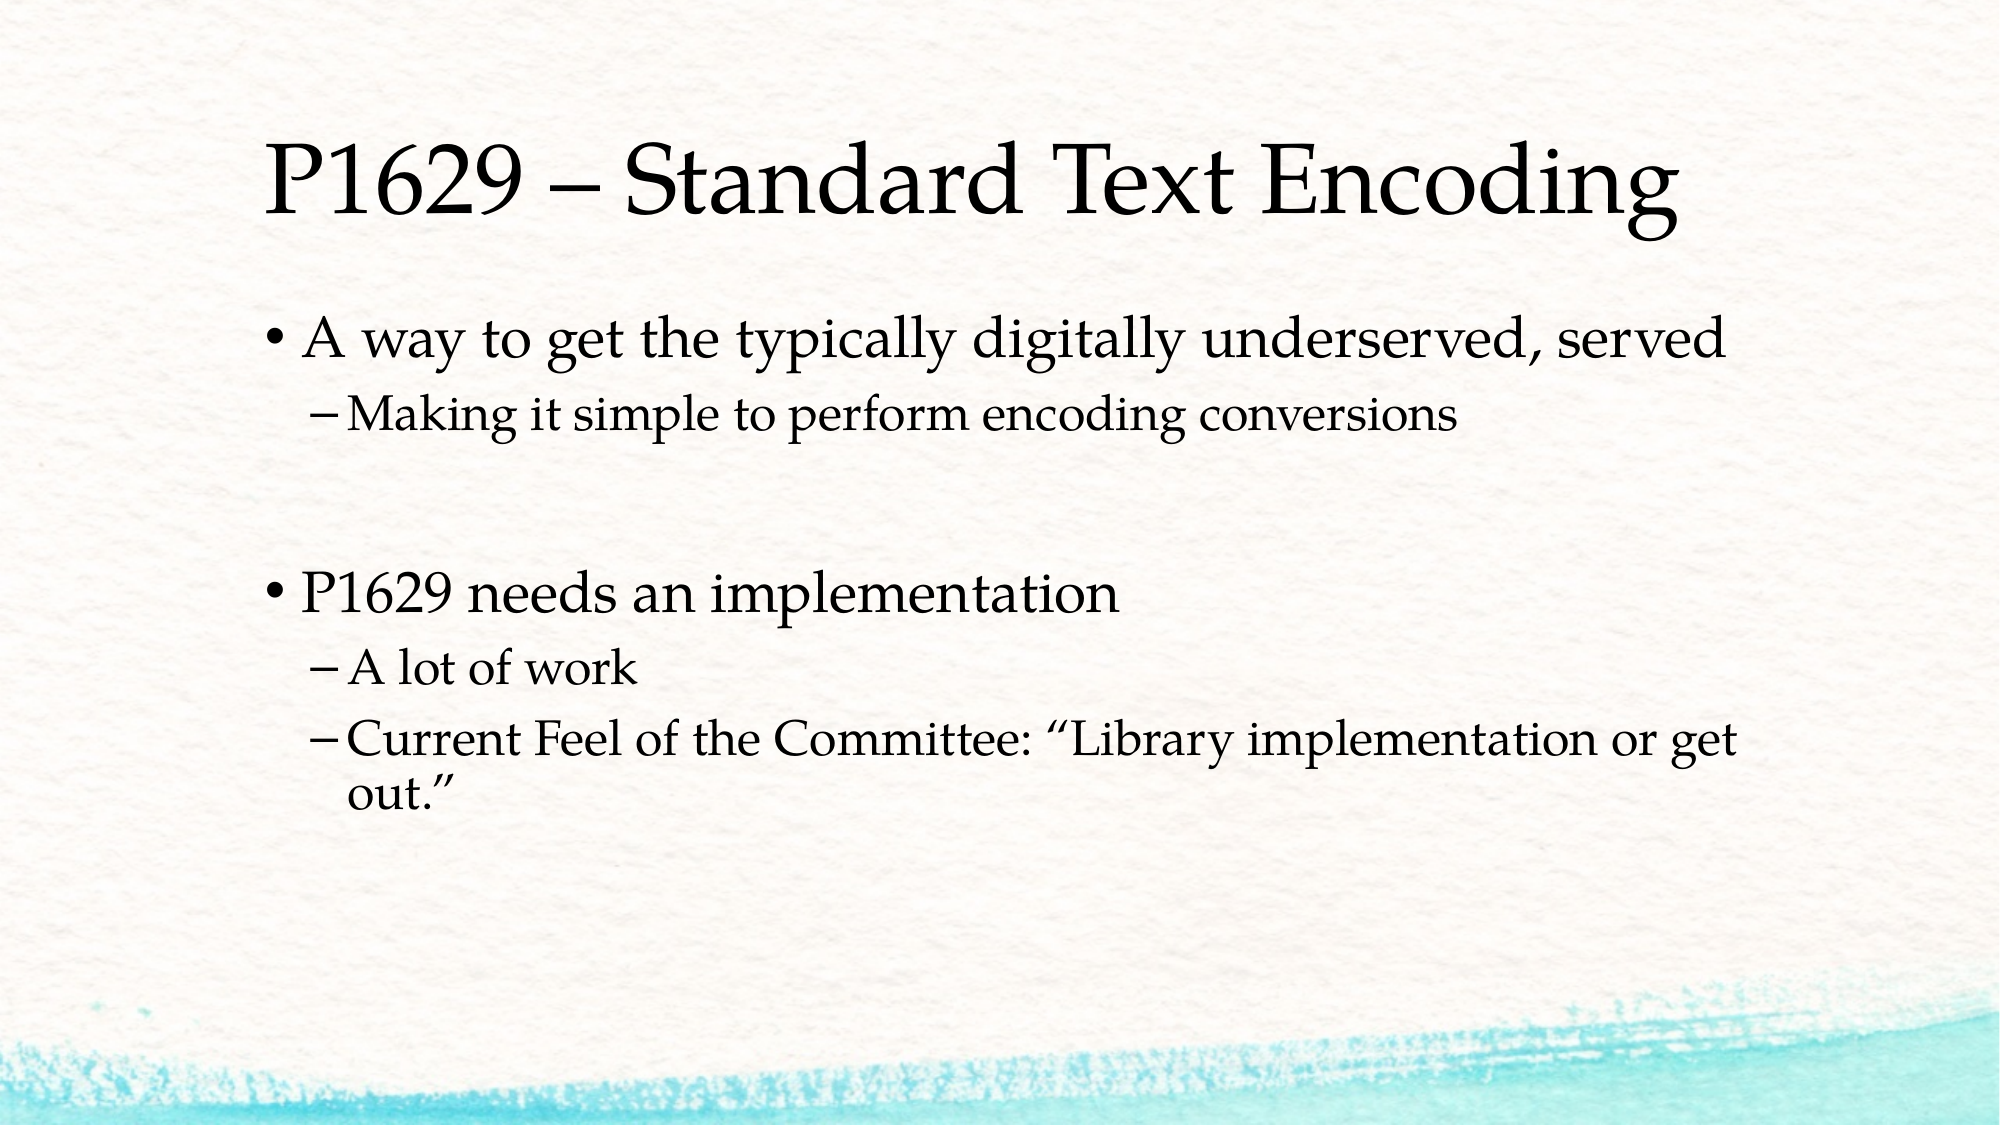

# P1629 – Standard Text Encoding
A way to get the typically digitally underserved, served
Making it simple to perform encoding conversions

P1629 needs an implementation
A lot of work
Current Feel of the Committee: “Library implementation or get out.”